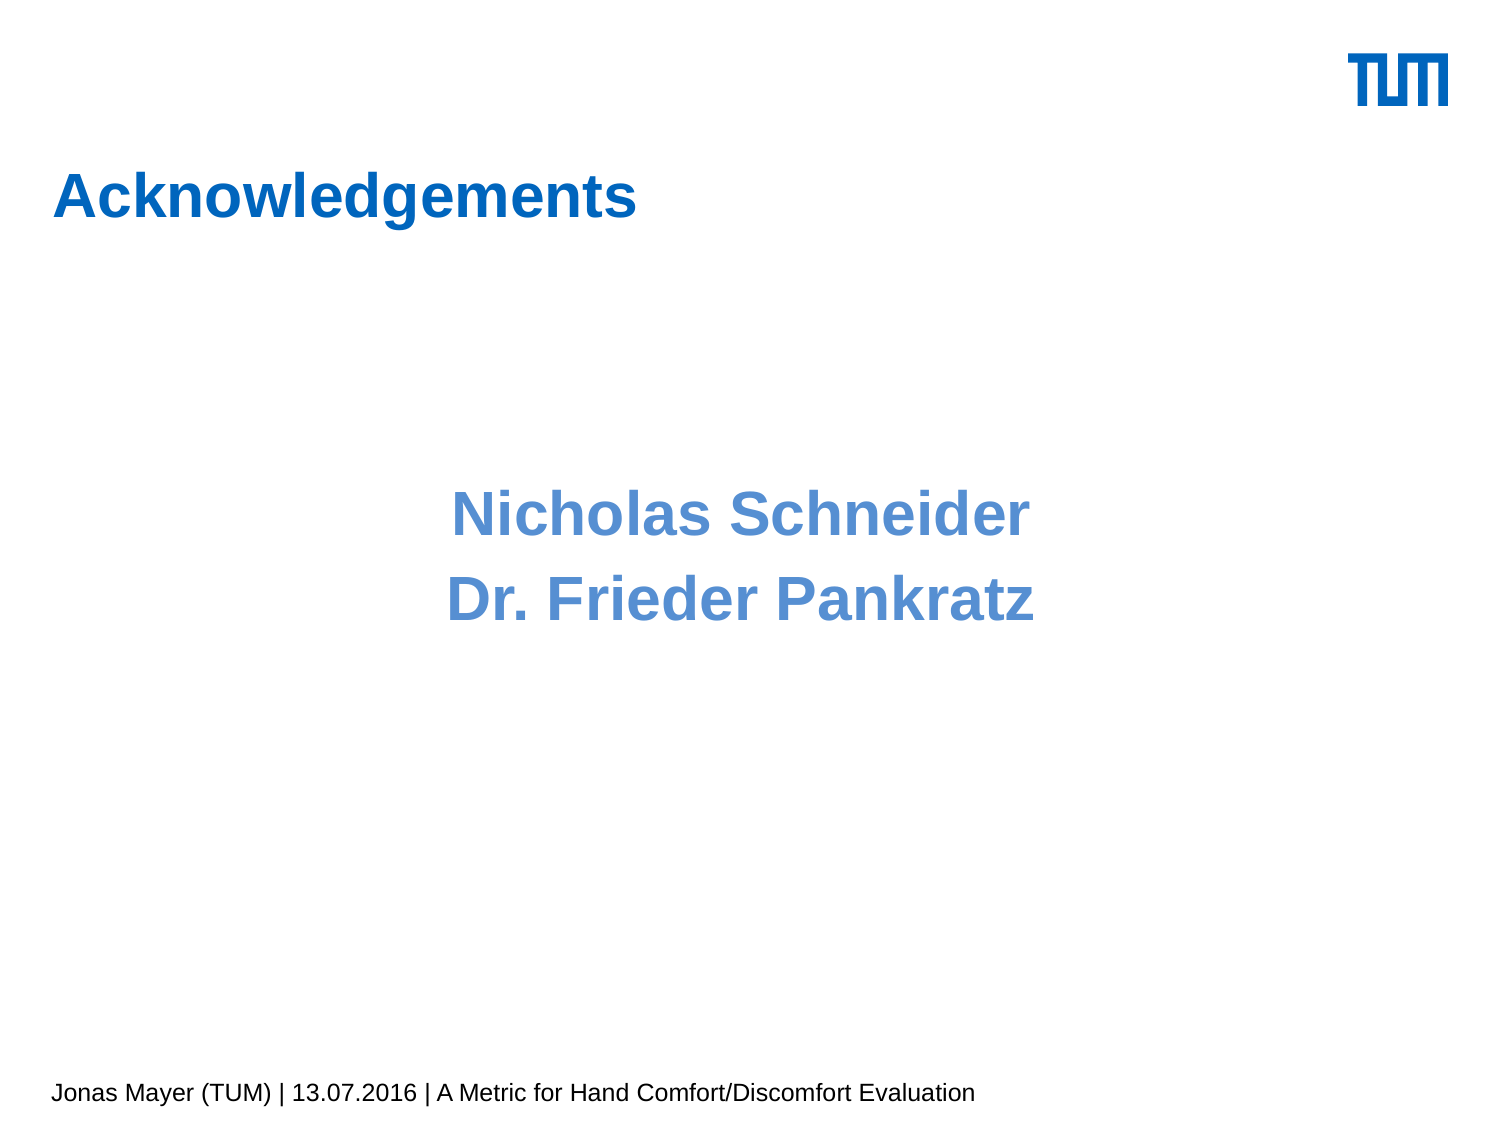

# Acknowledgements

Nicholas Schneider
Dr. Frieder Pankratz
Jonas Mayer (TUM) | 13.07.2016 | A Metric for Hand Comfort/Discomfort Evaluation